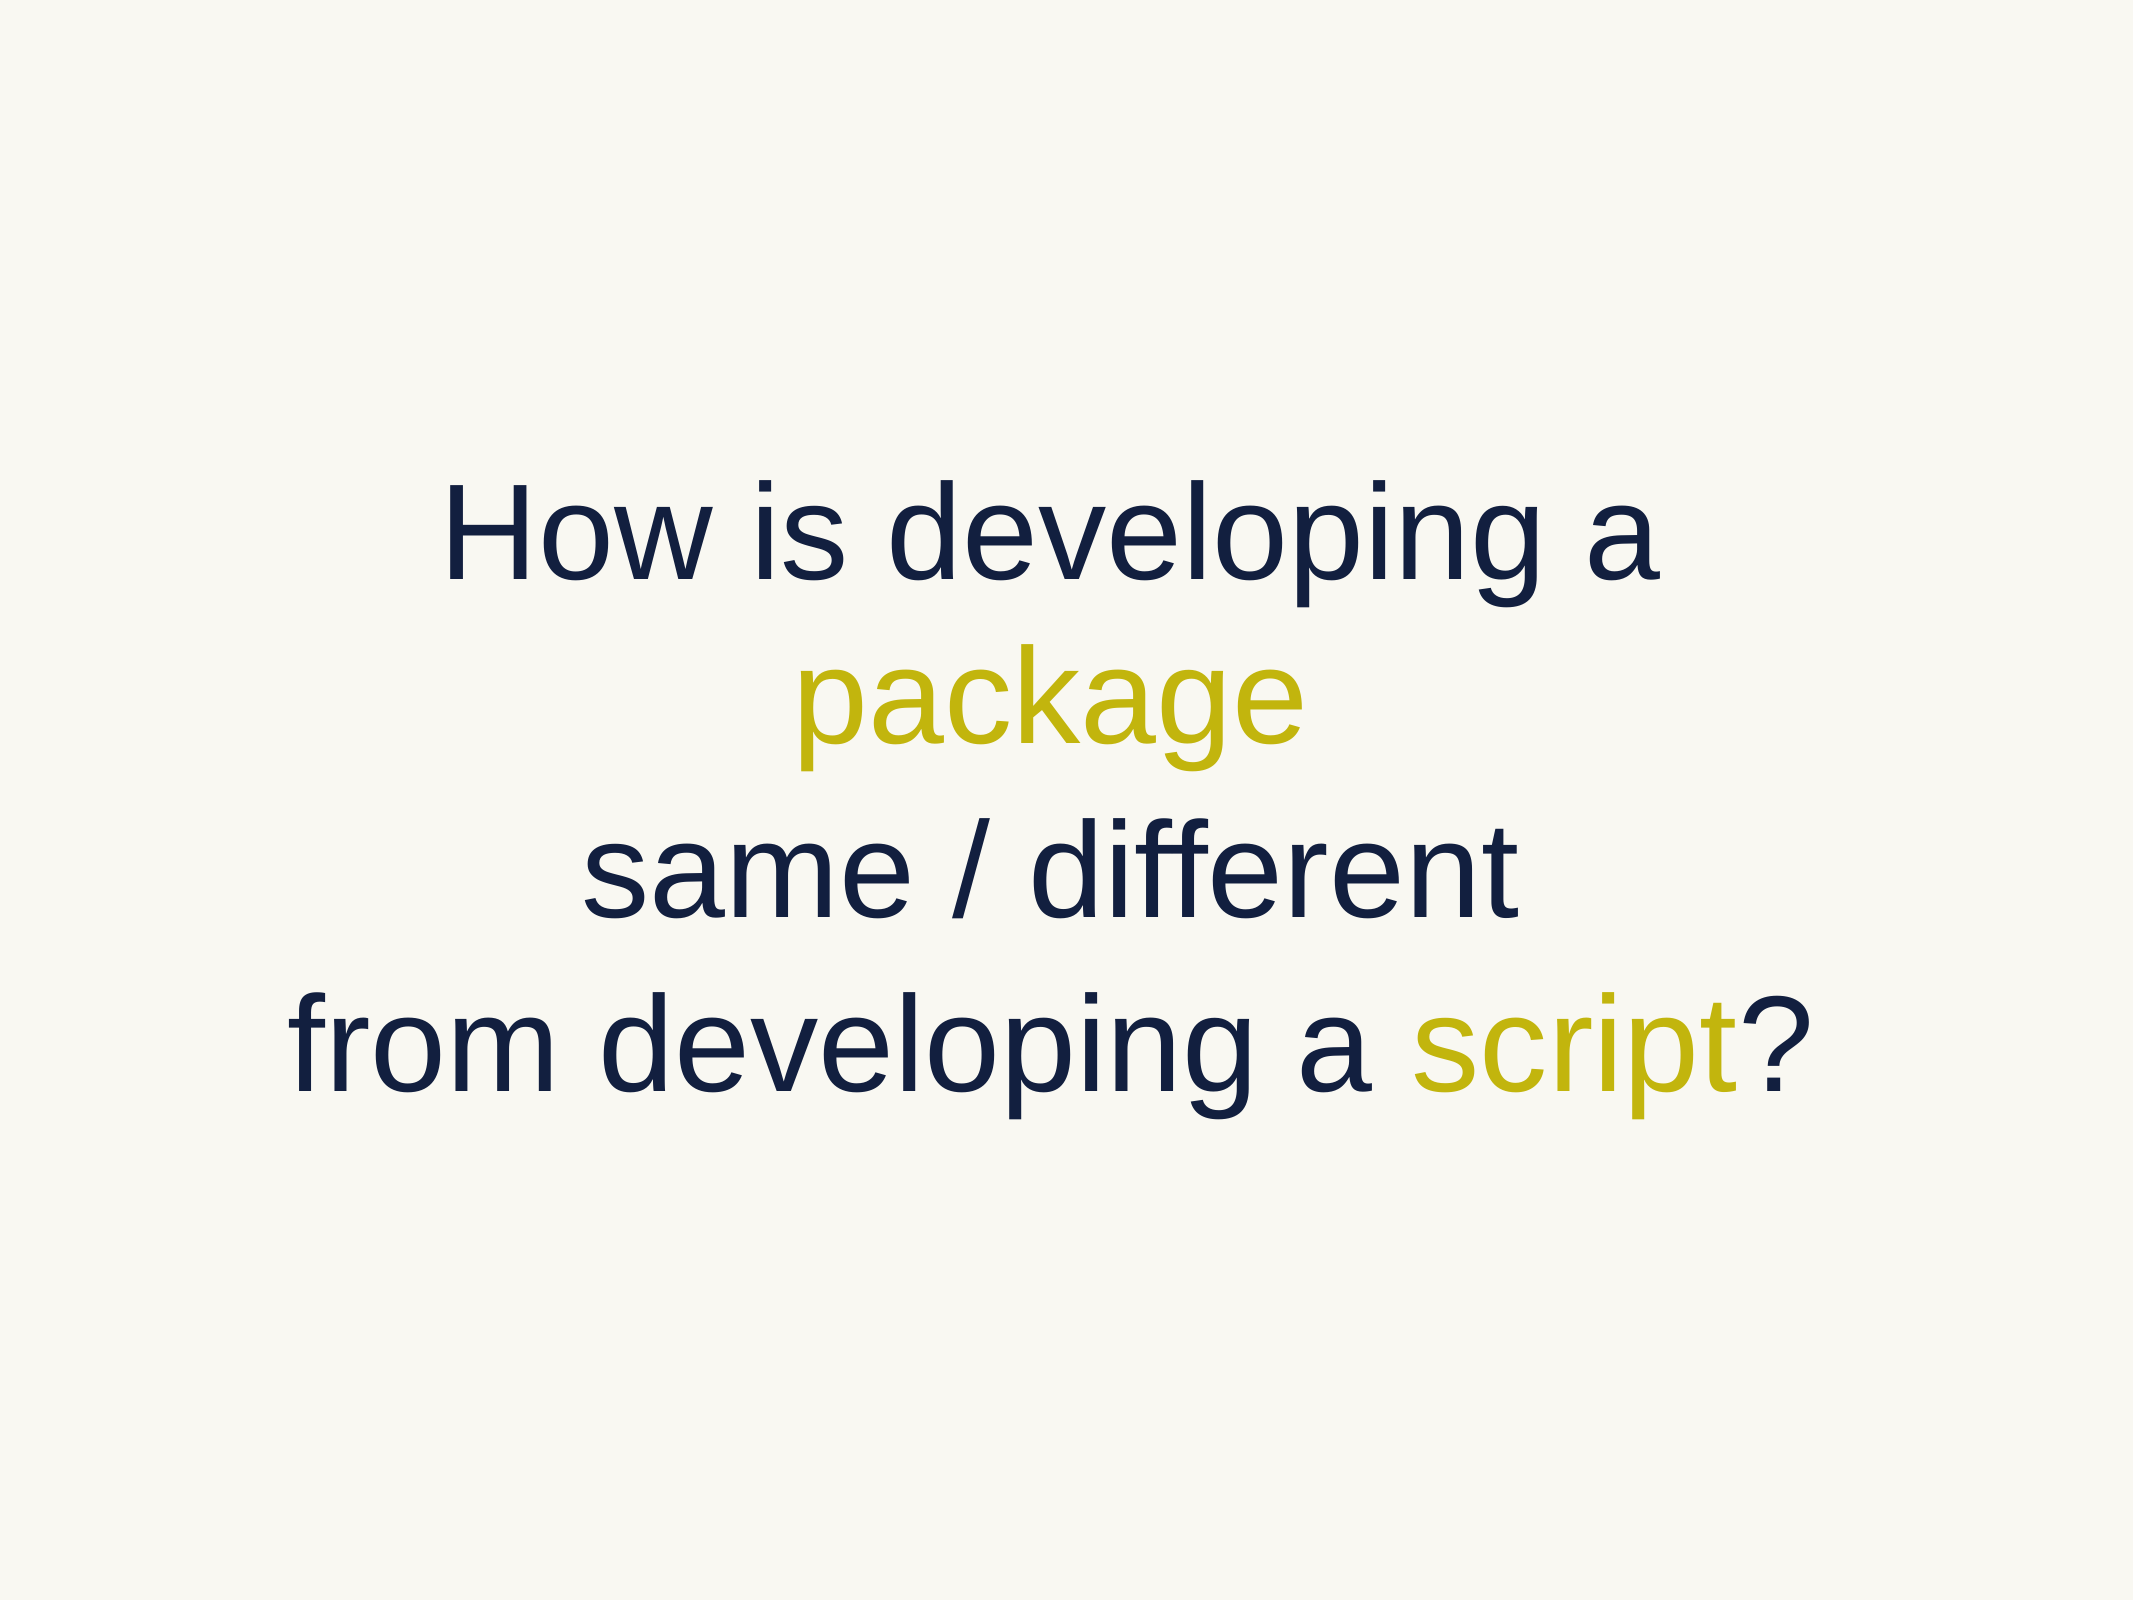

How is developing a package
same / different
from developing a script?